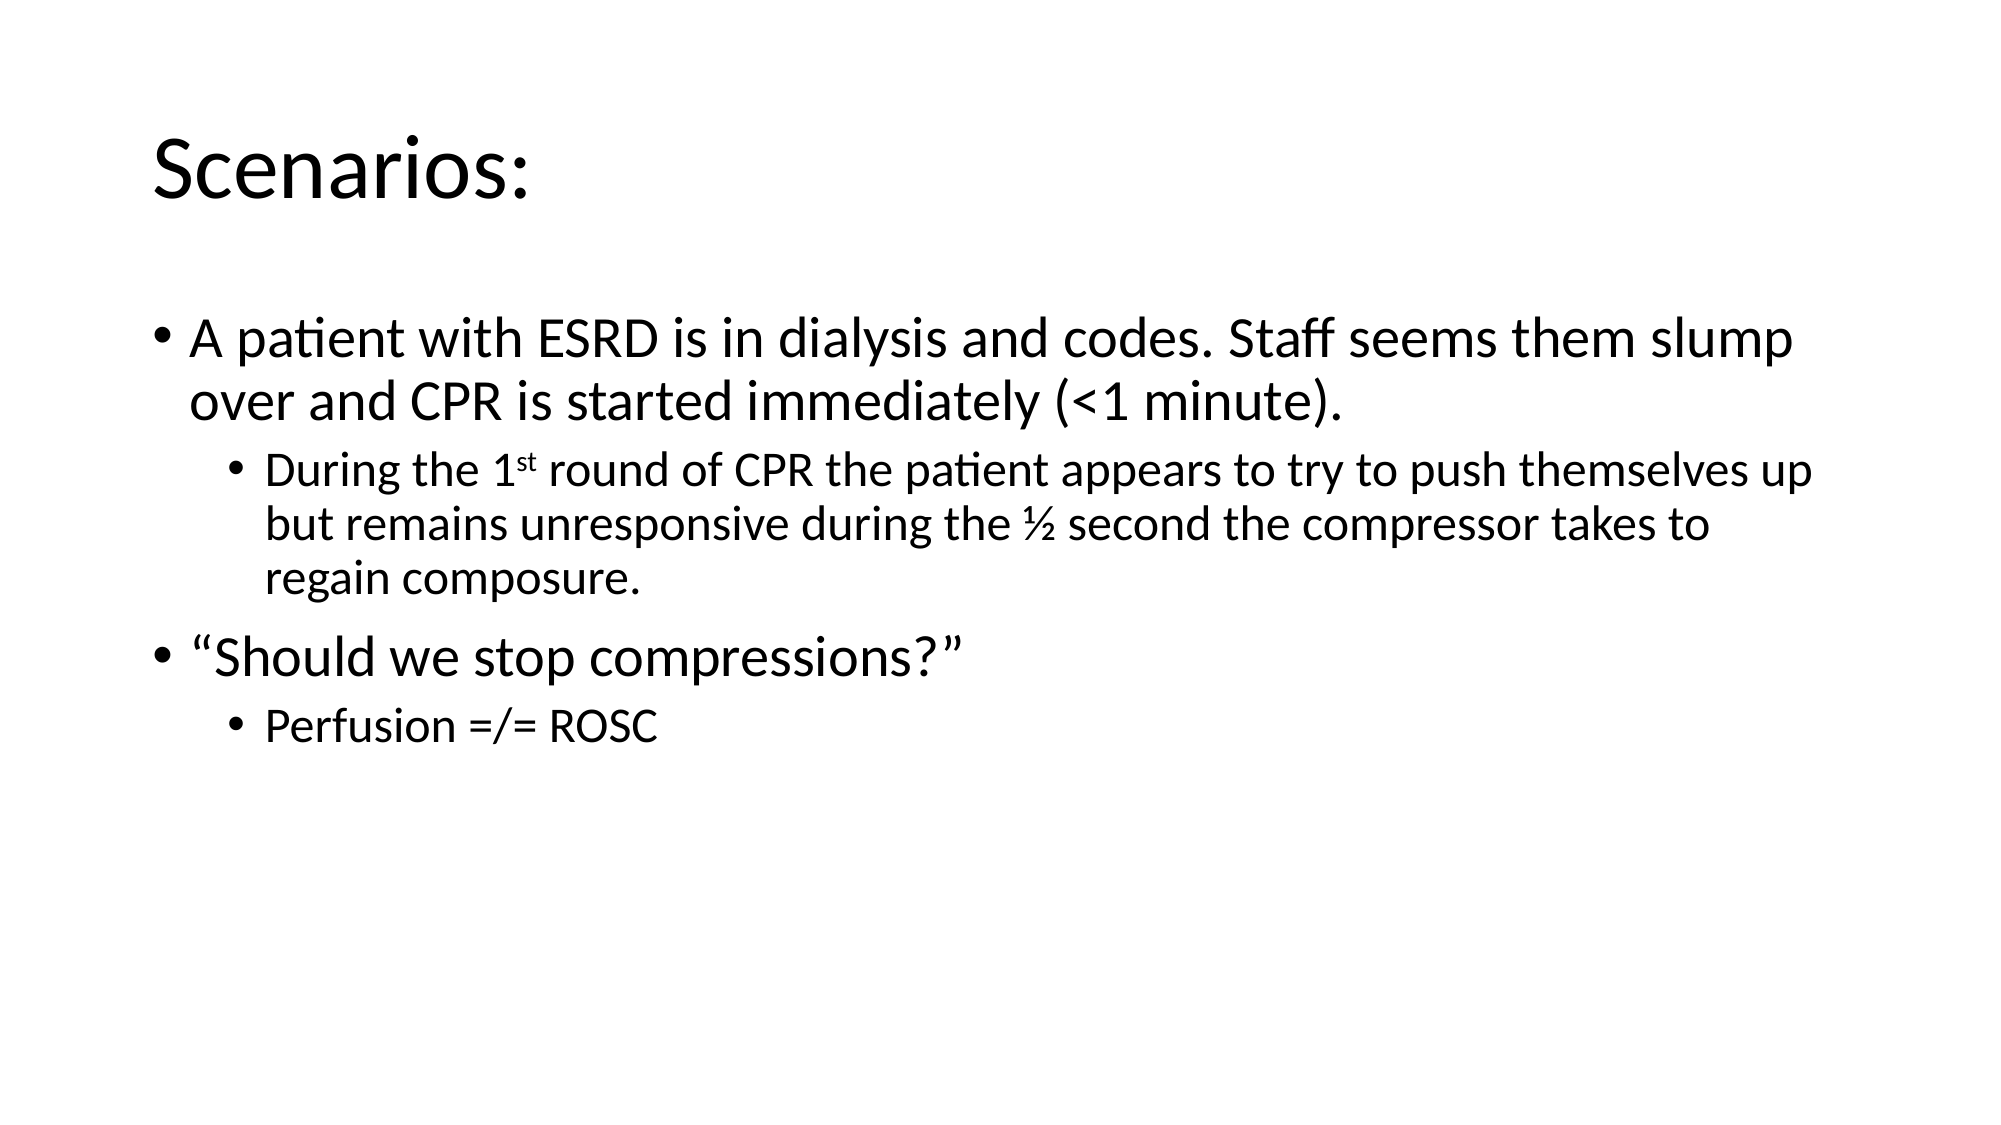

# Scenarios:
A patient with ESRD is in dialysis and codes. Staff seems them slump over and CPR is started immediately (<1 minute).
During the 1st round of CPR the patient appears to try to push themselves up but remains unresponsive during the ½ second the compressor takes to regain composure.
“Should we stop compressions?”
Perfusion =/= ROSC